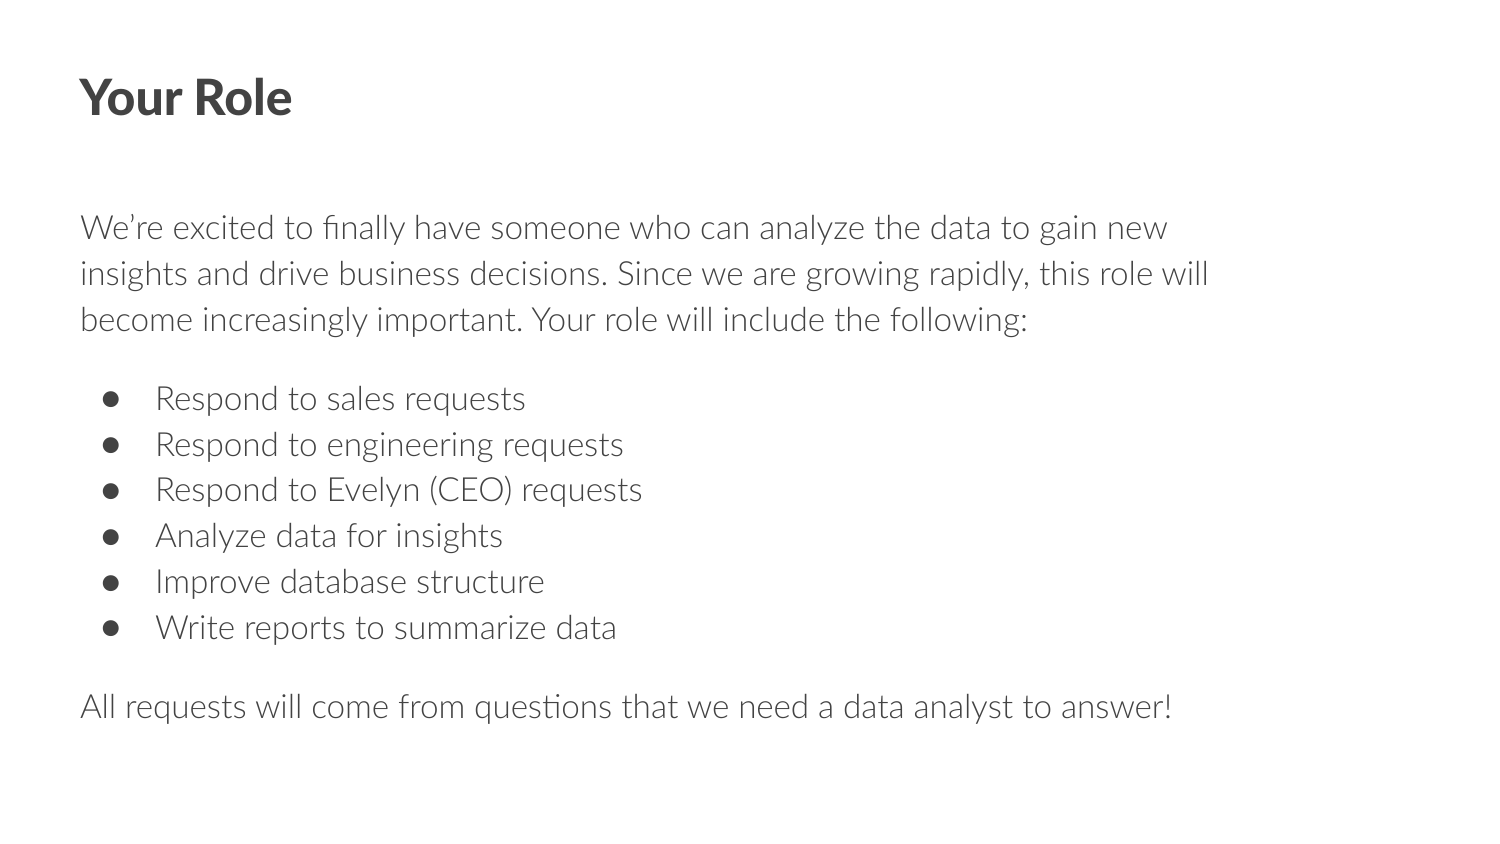

Your Role
We’re excited to finally have someone who can analyze the data to gain new insights and drive business decisions. Since we are growing rapidly, this role will become increasingly important. Your role will include the following:
Respond to sales requests
Respond to engineering requests
Respond to Evelyn (CEO) requests
Analyze data for insights
Improve database structure
Write reports to summarize data
All requests will come from questions that we need a data analyst to answer!